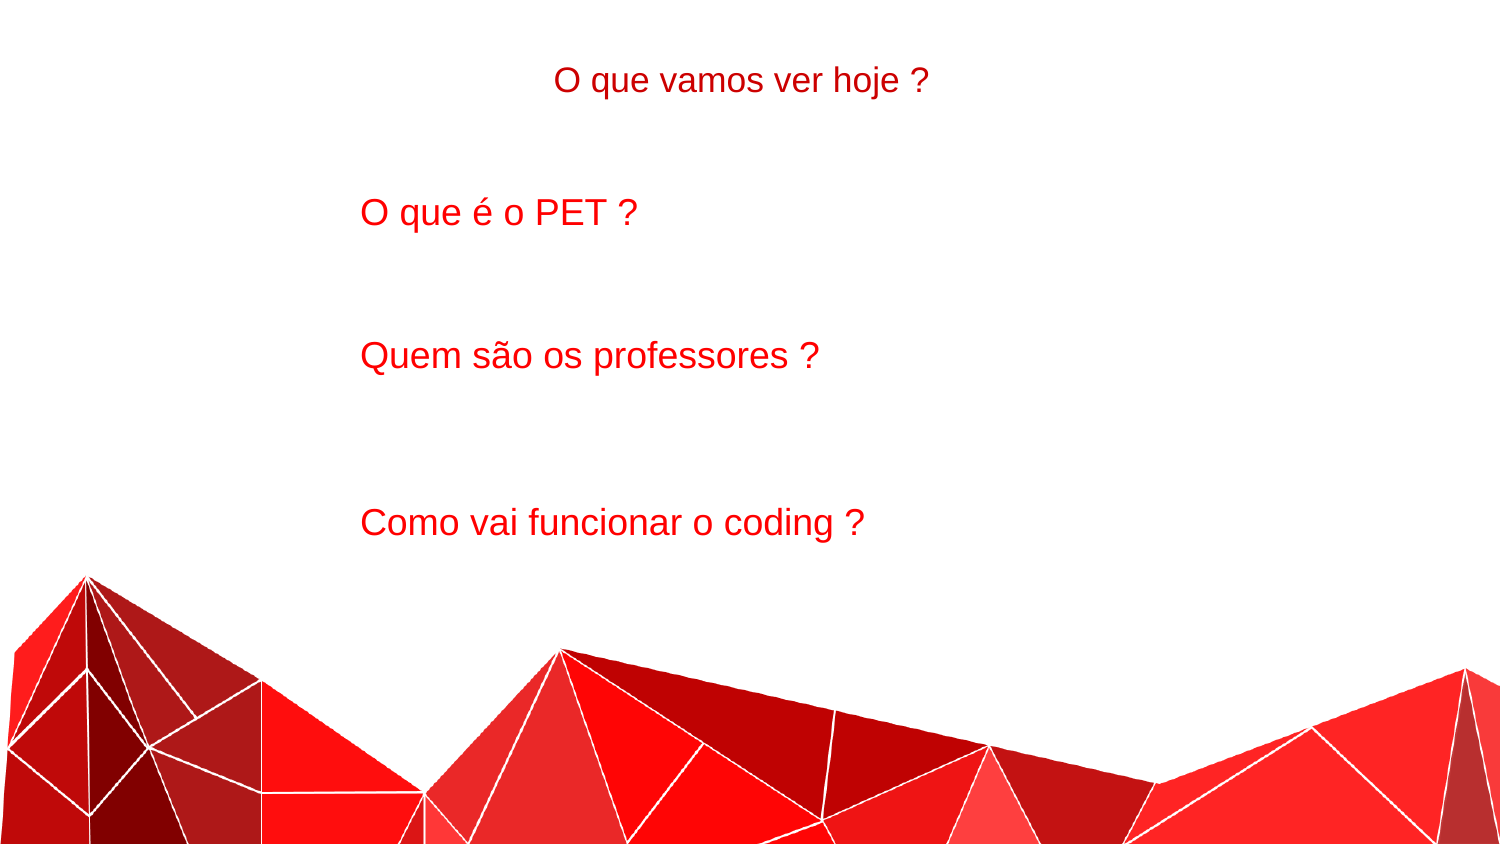

O que vamos ver hoje ?
O que é o PET ?
Quem são os professores ?
Como vai funcionar o coding ?